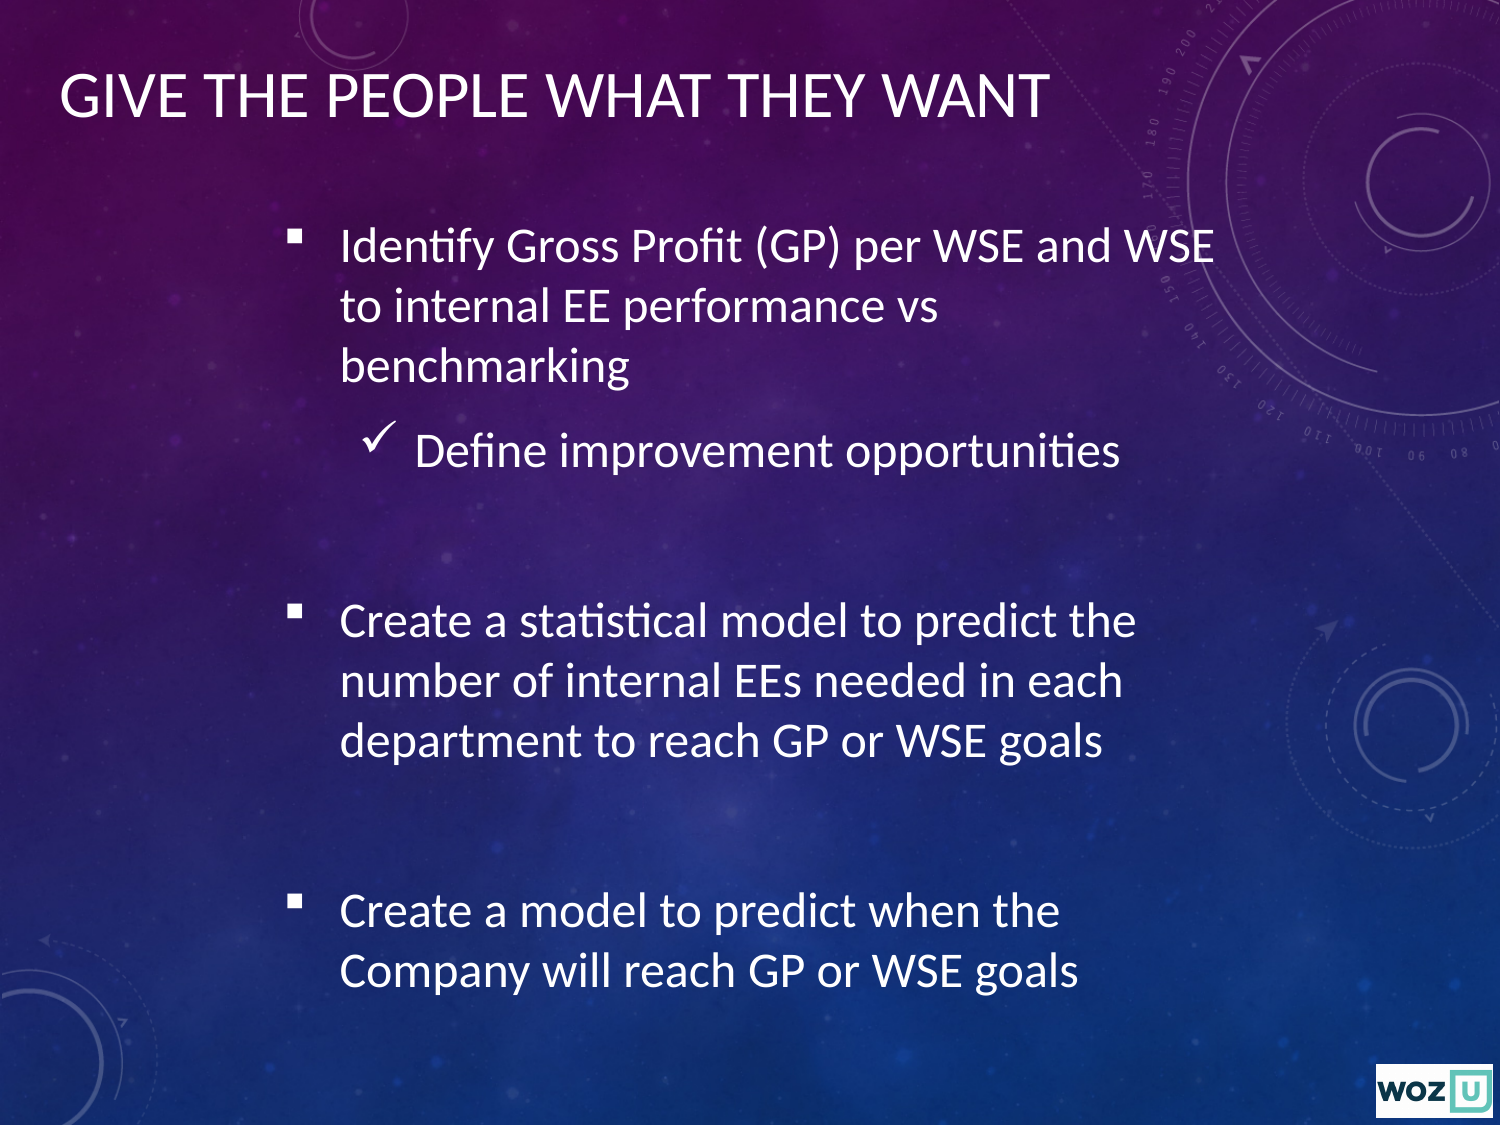

Give the people what they want
Identify Gross Profit (GP) per WSE and WSE to internal EE performance vs benchmarking
Define improvement opportunities

Create a statistical model to predict the number of internal EEs needed in each department to reach GP or WSE goals

Create a model to predict when the Company will reach GP or WSE goals